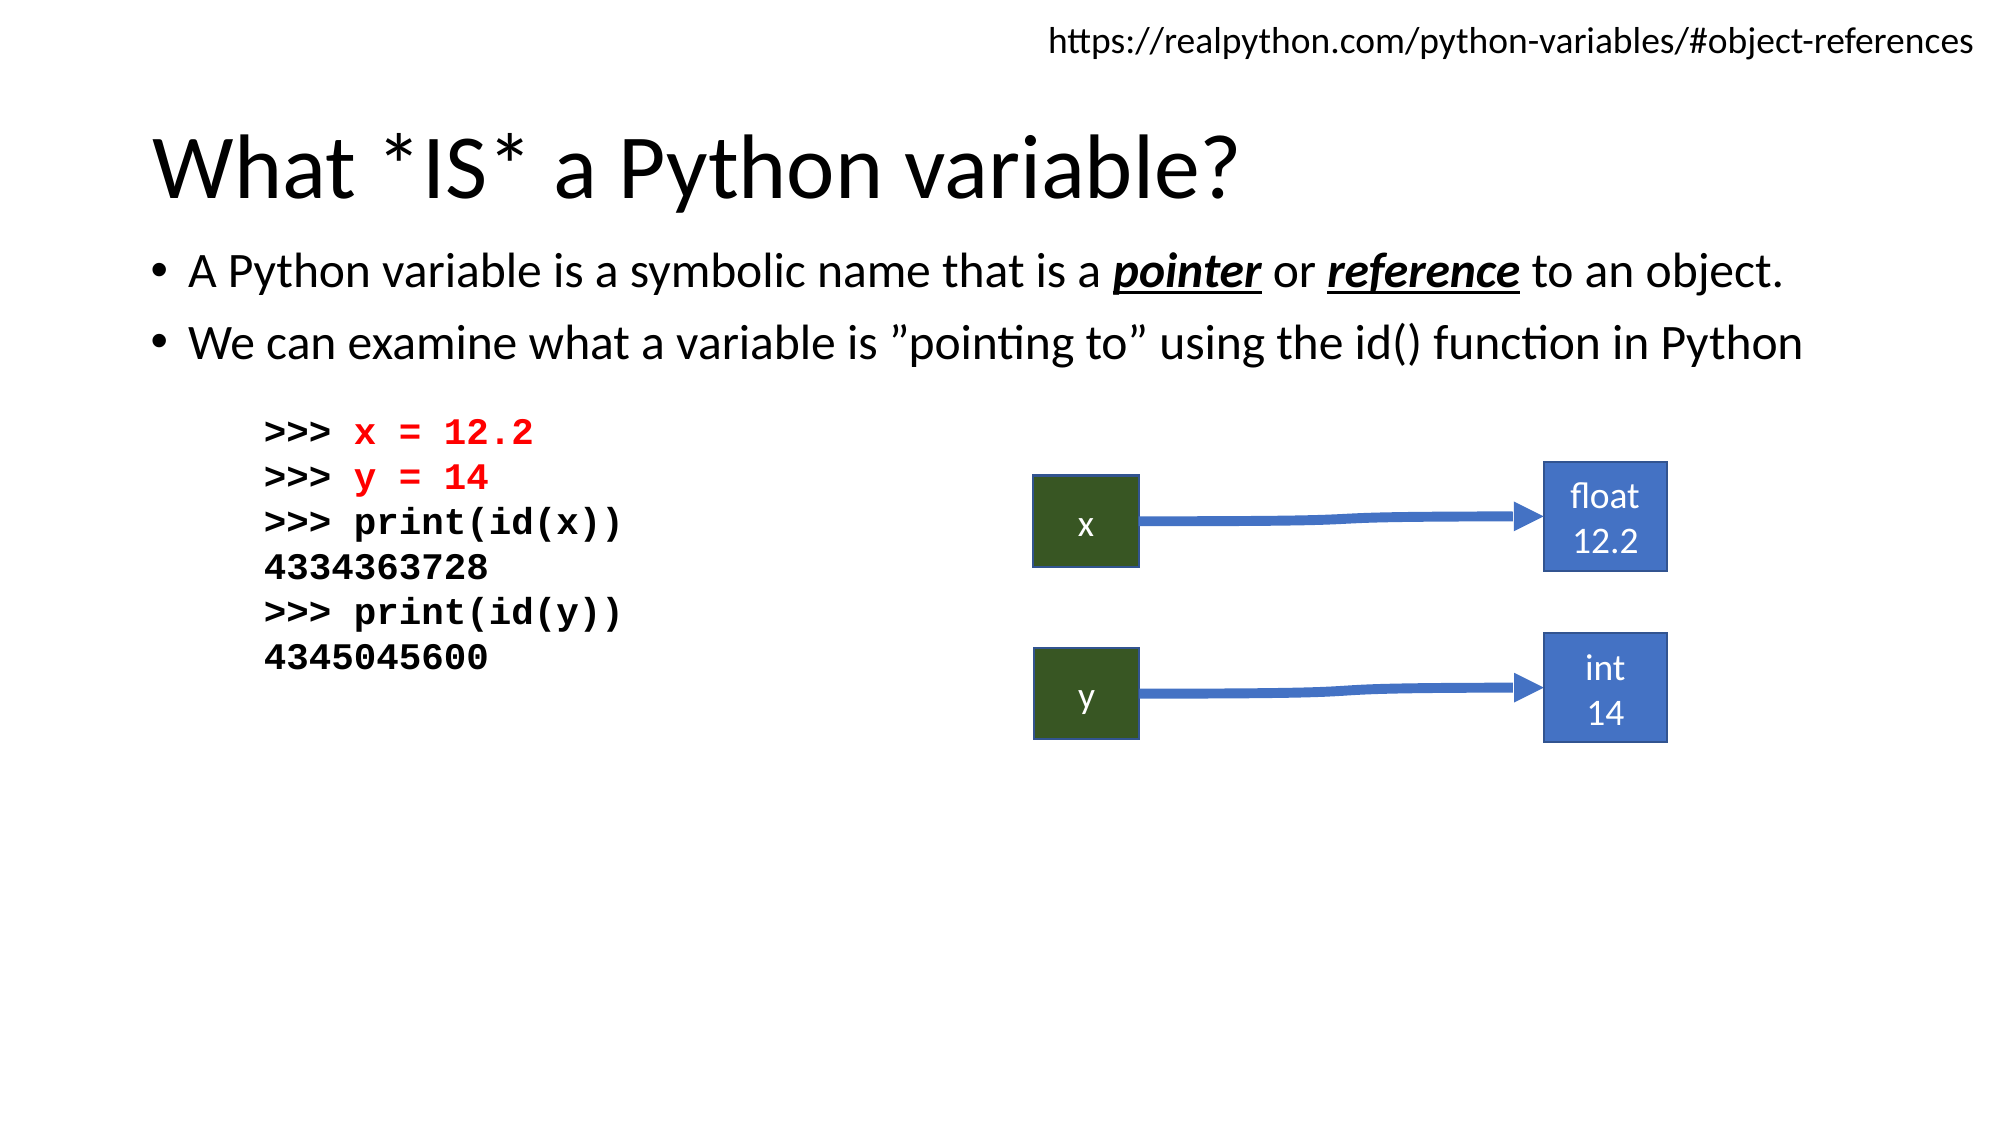

https://realpython.com/python-variables/#object-references
# What *IS* a Python variable?
A Python variable is a symbolic name that is a pointer or reference to an object.
We can examine what a variable is ”pointing to” using the id() function in Python
>>> x = 12.2
>>> y = 14
>>> print(id(x))
4334363728
>>> print(id(y))
4345045600
float 12.2
x
int
14
y